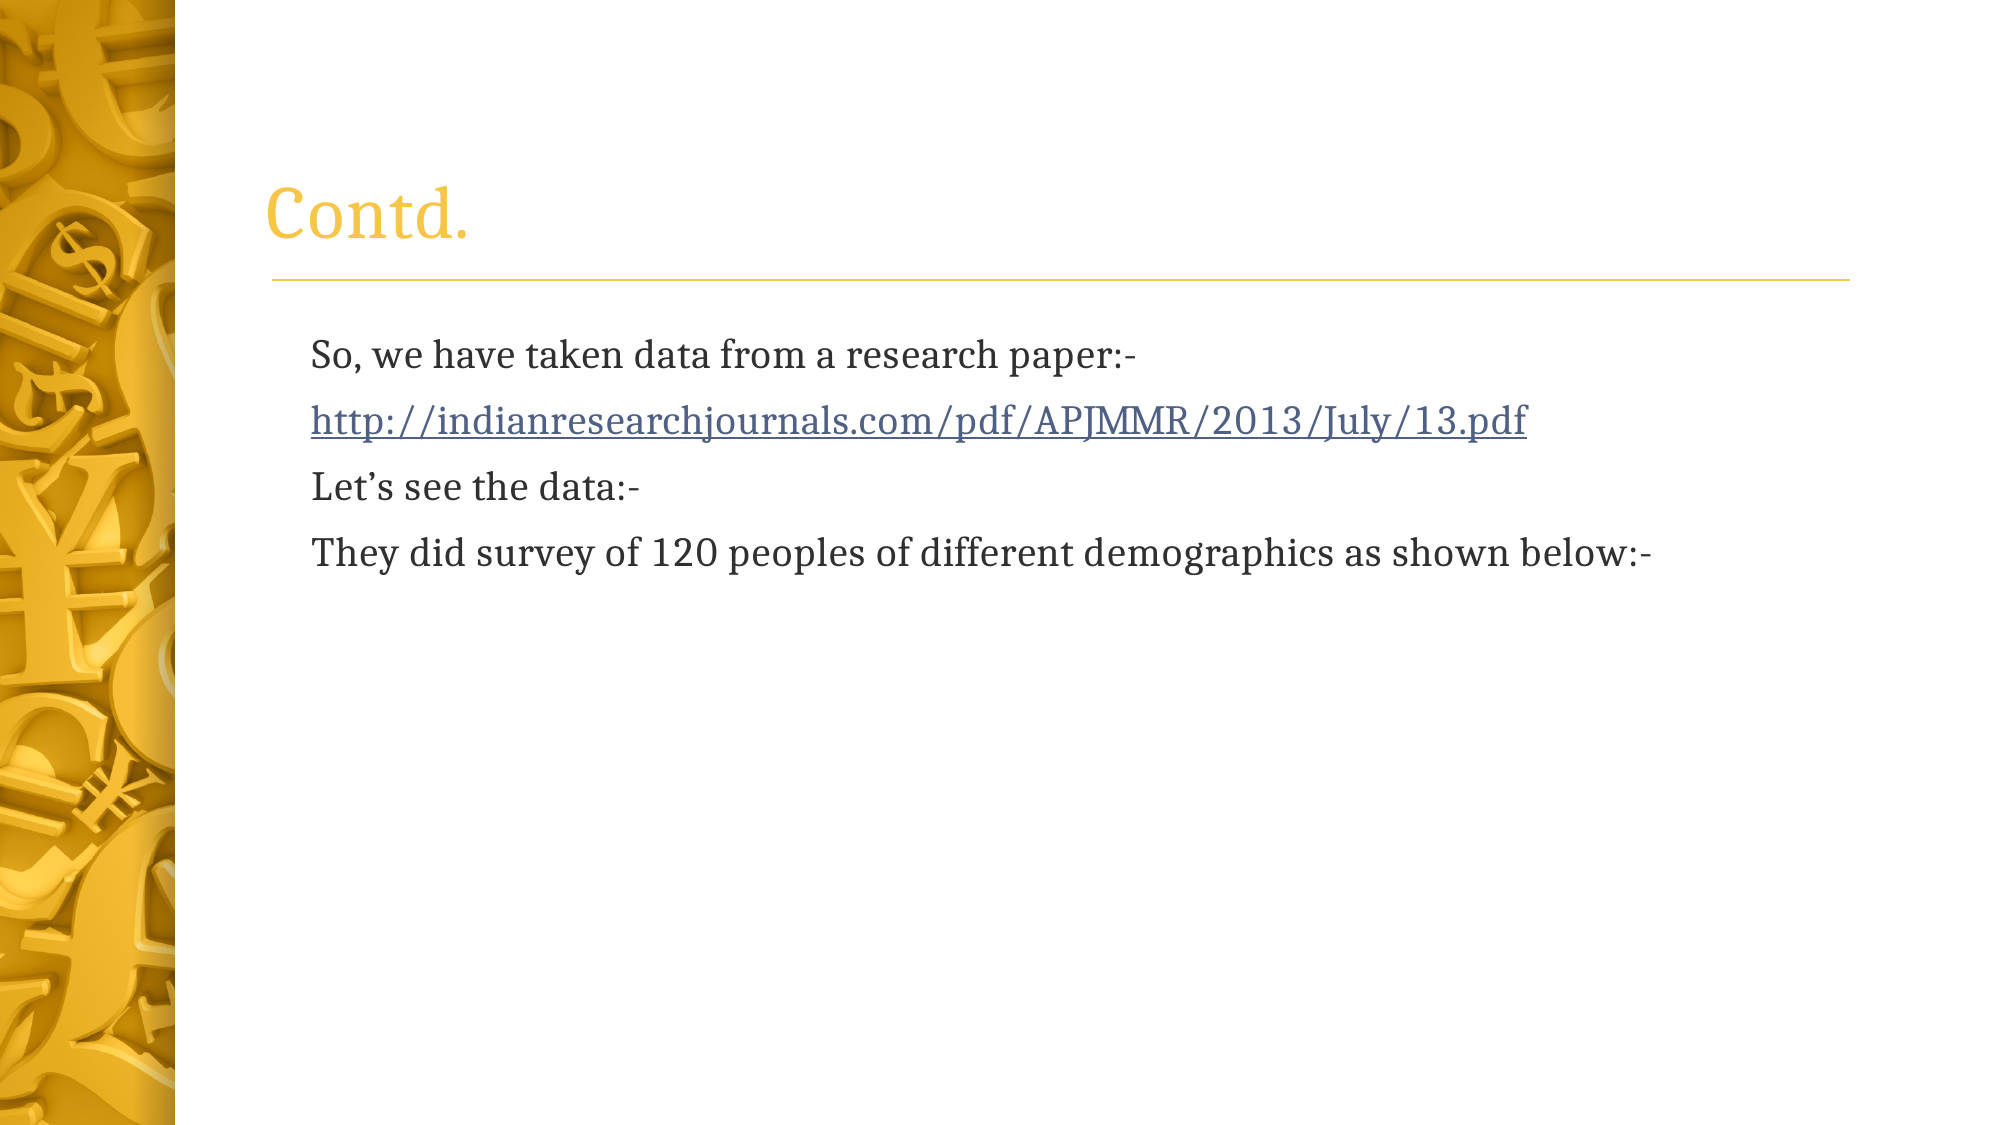

# Contd.
So, we have taken data from a research paper:-
http://indianresearchjournals.com/pdf/APJMMR/2013/July/13.pdf
Let’s see the data:-
They did survey of 120 peoples of different demographics as shown below:-